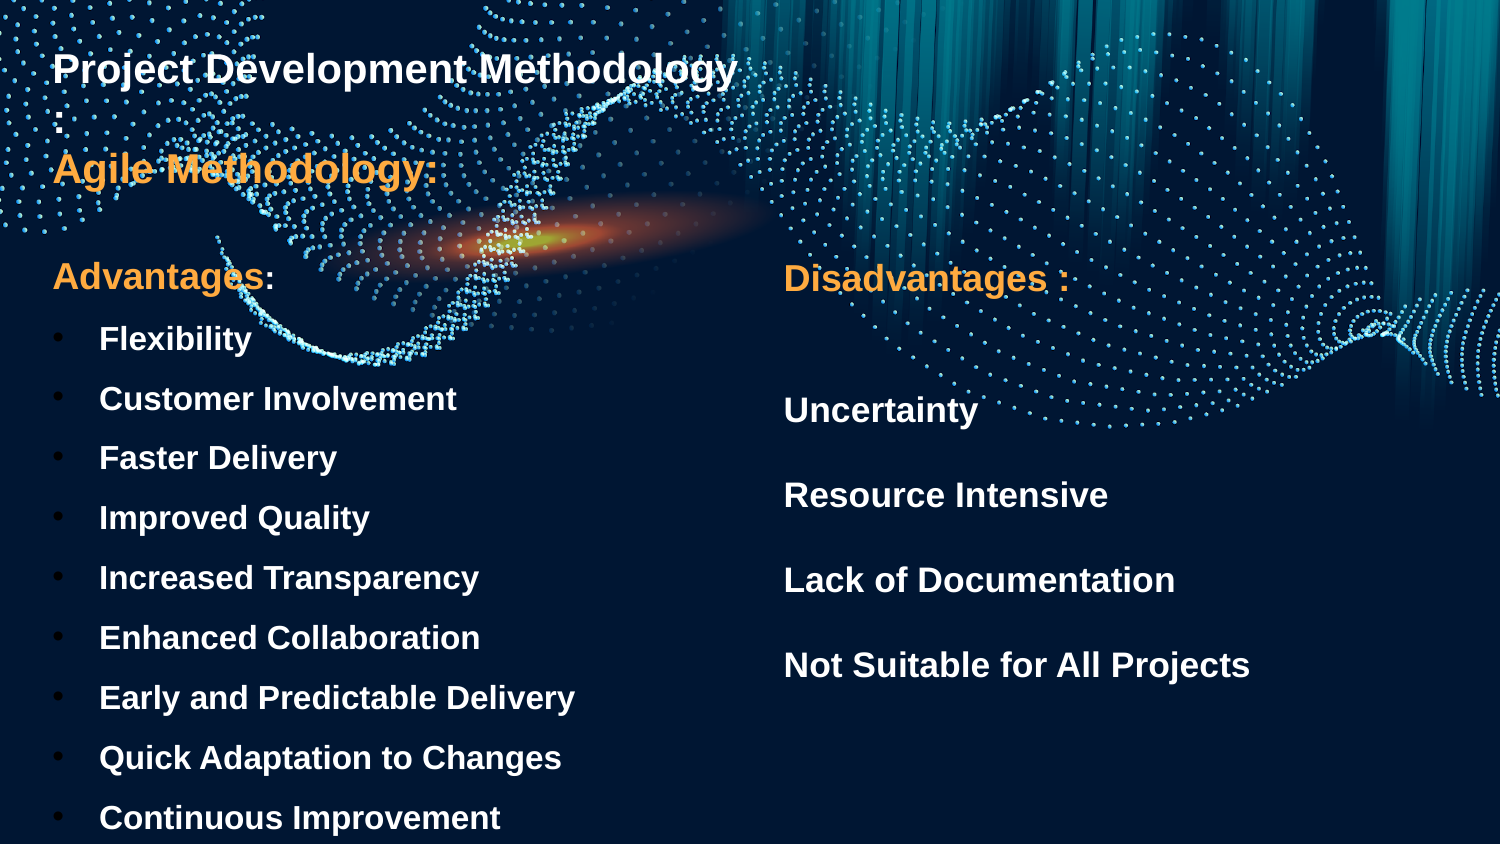

Project Development Methodology
:
Agile Methodology:

Advantages:
Flexibility
Customer Involvement
Faster Delivery
Improved Quality
Increased Transparency
Enhanced Collaboration
Early and Predictable Delivery
Quick Adaptation to Changes
Continuous Improvement

Disadvantages :

Uncertainty
Resource Intensive
Lack of Documentation
Not Suitable for All Projects